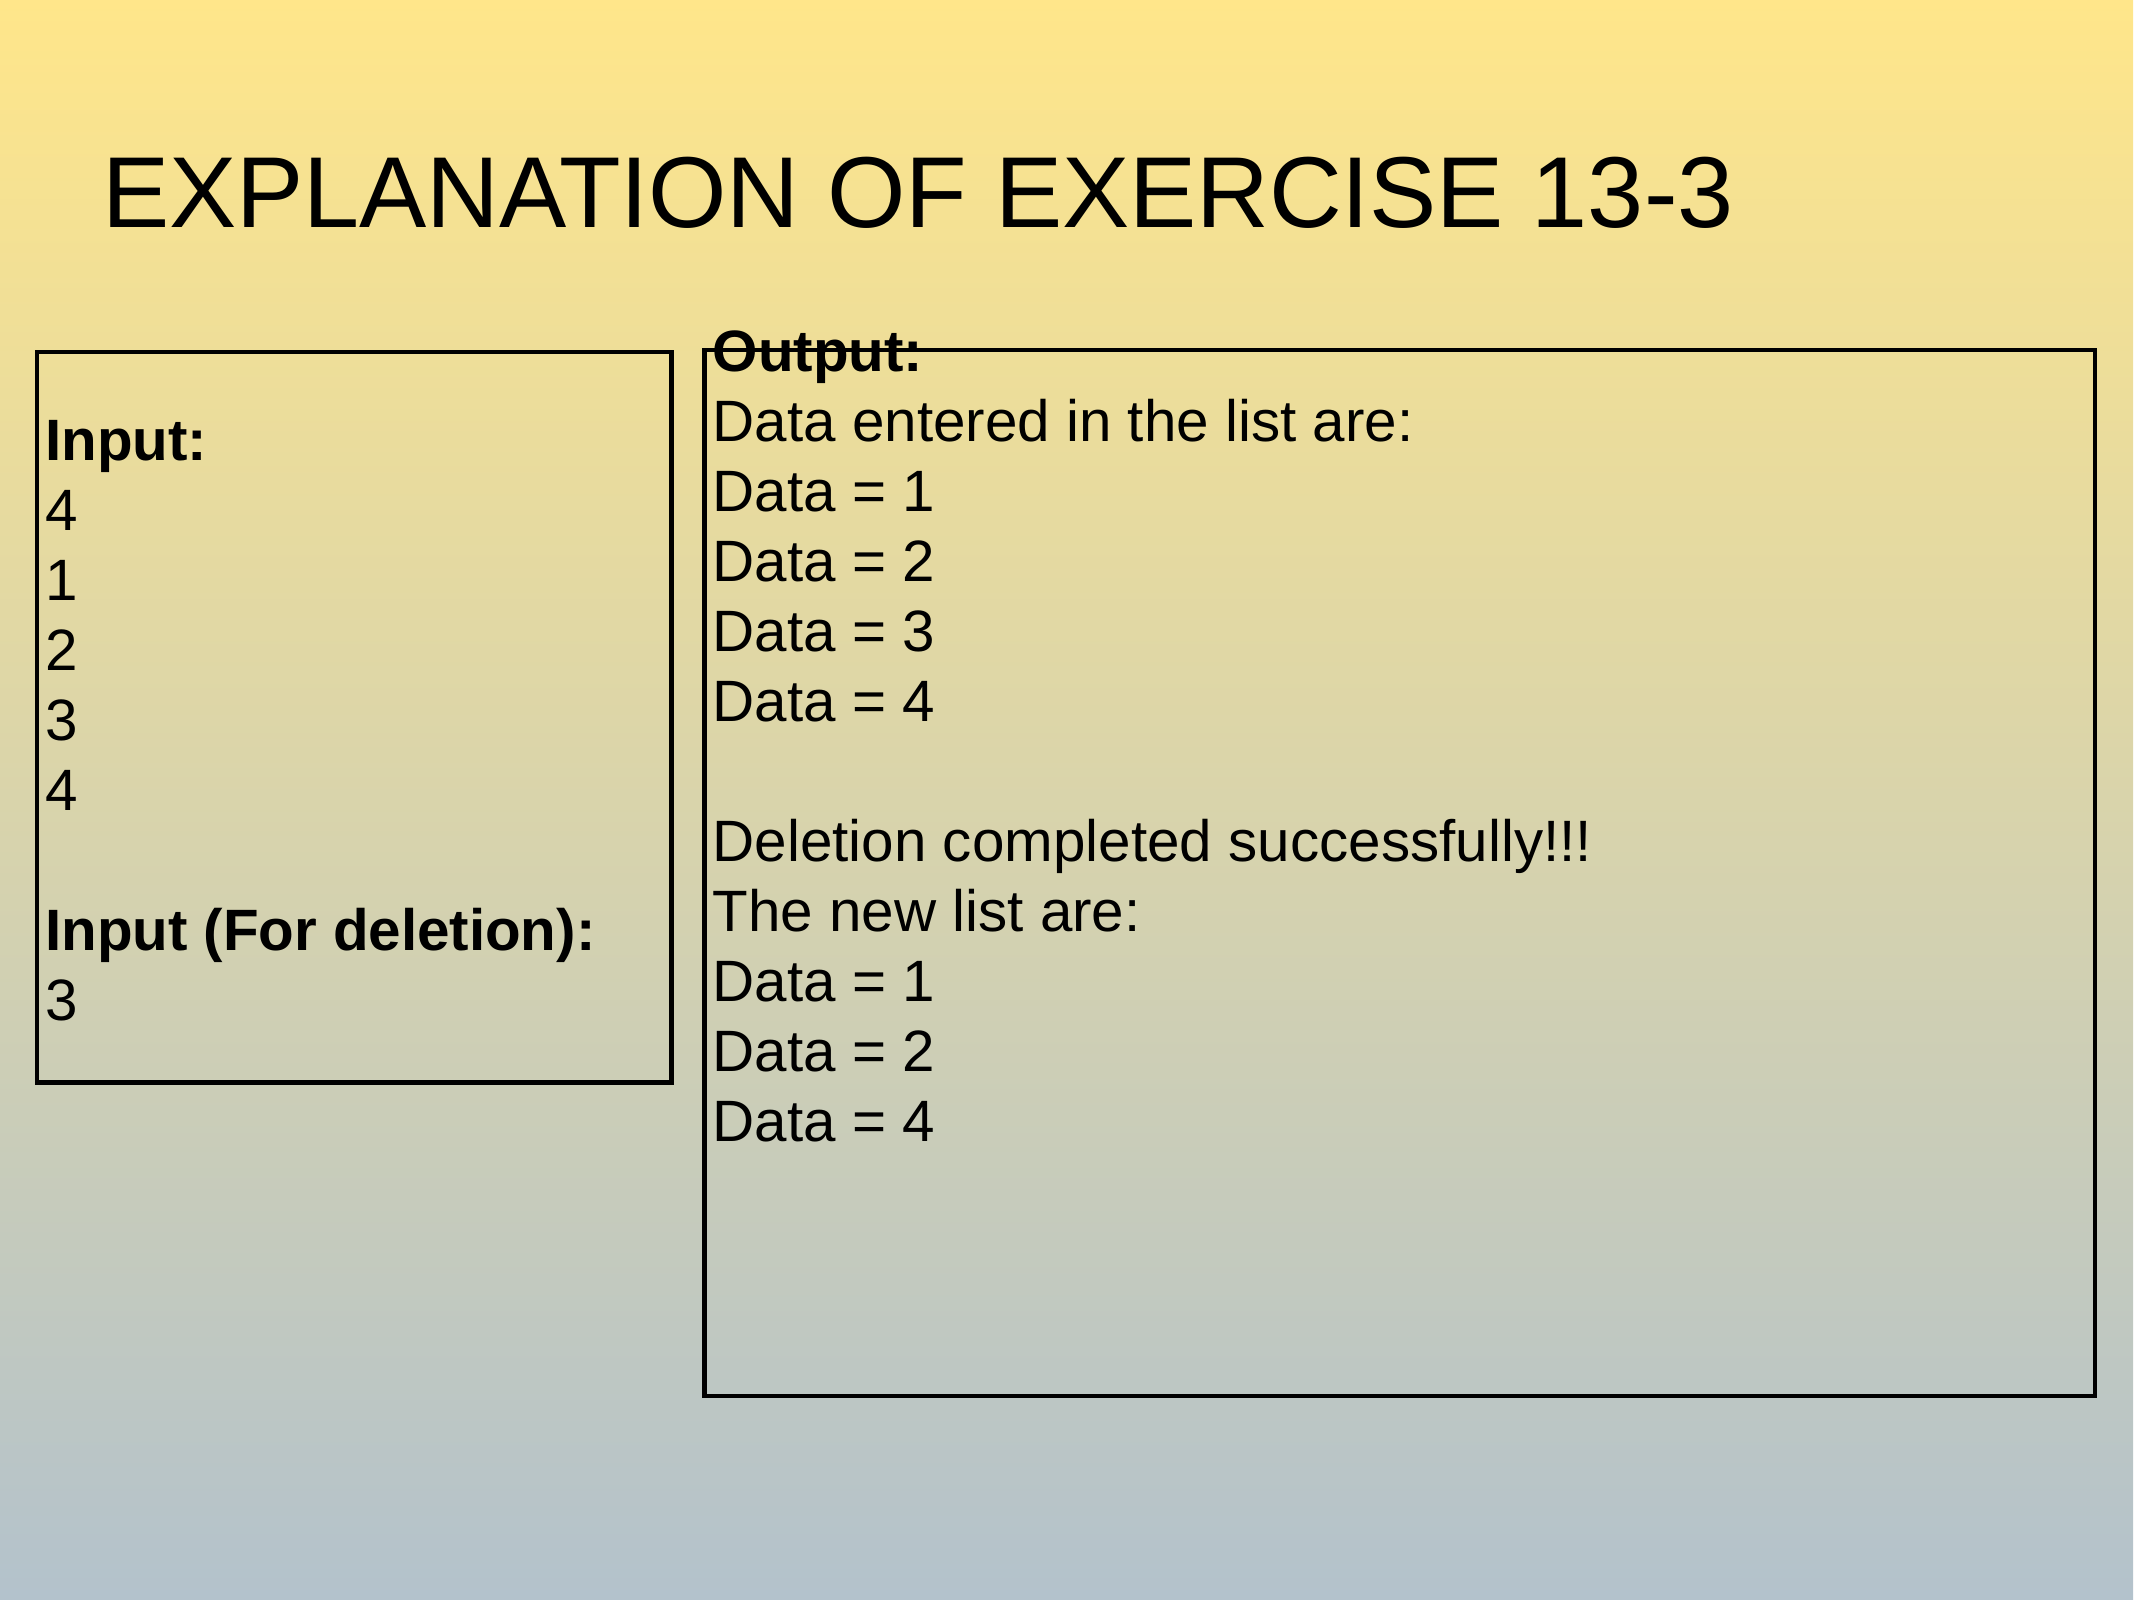

10
# Explanation of Exercise 13-3

Output:
Data entered in the list are:
Data = 1
Data = 2
Data = 3
Data = 4

Deletion completed successfully!!!
The new list are:
Data = 1
Data = 2
Data = 4

Input:
4
1
2
3
4

Input (For deletion):
3